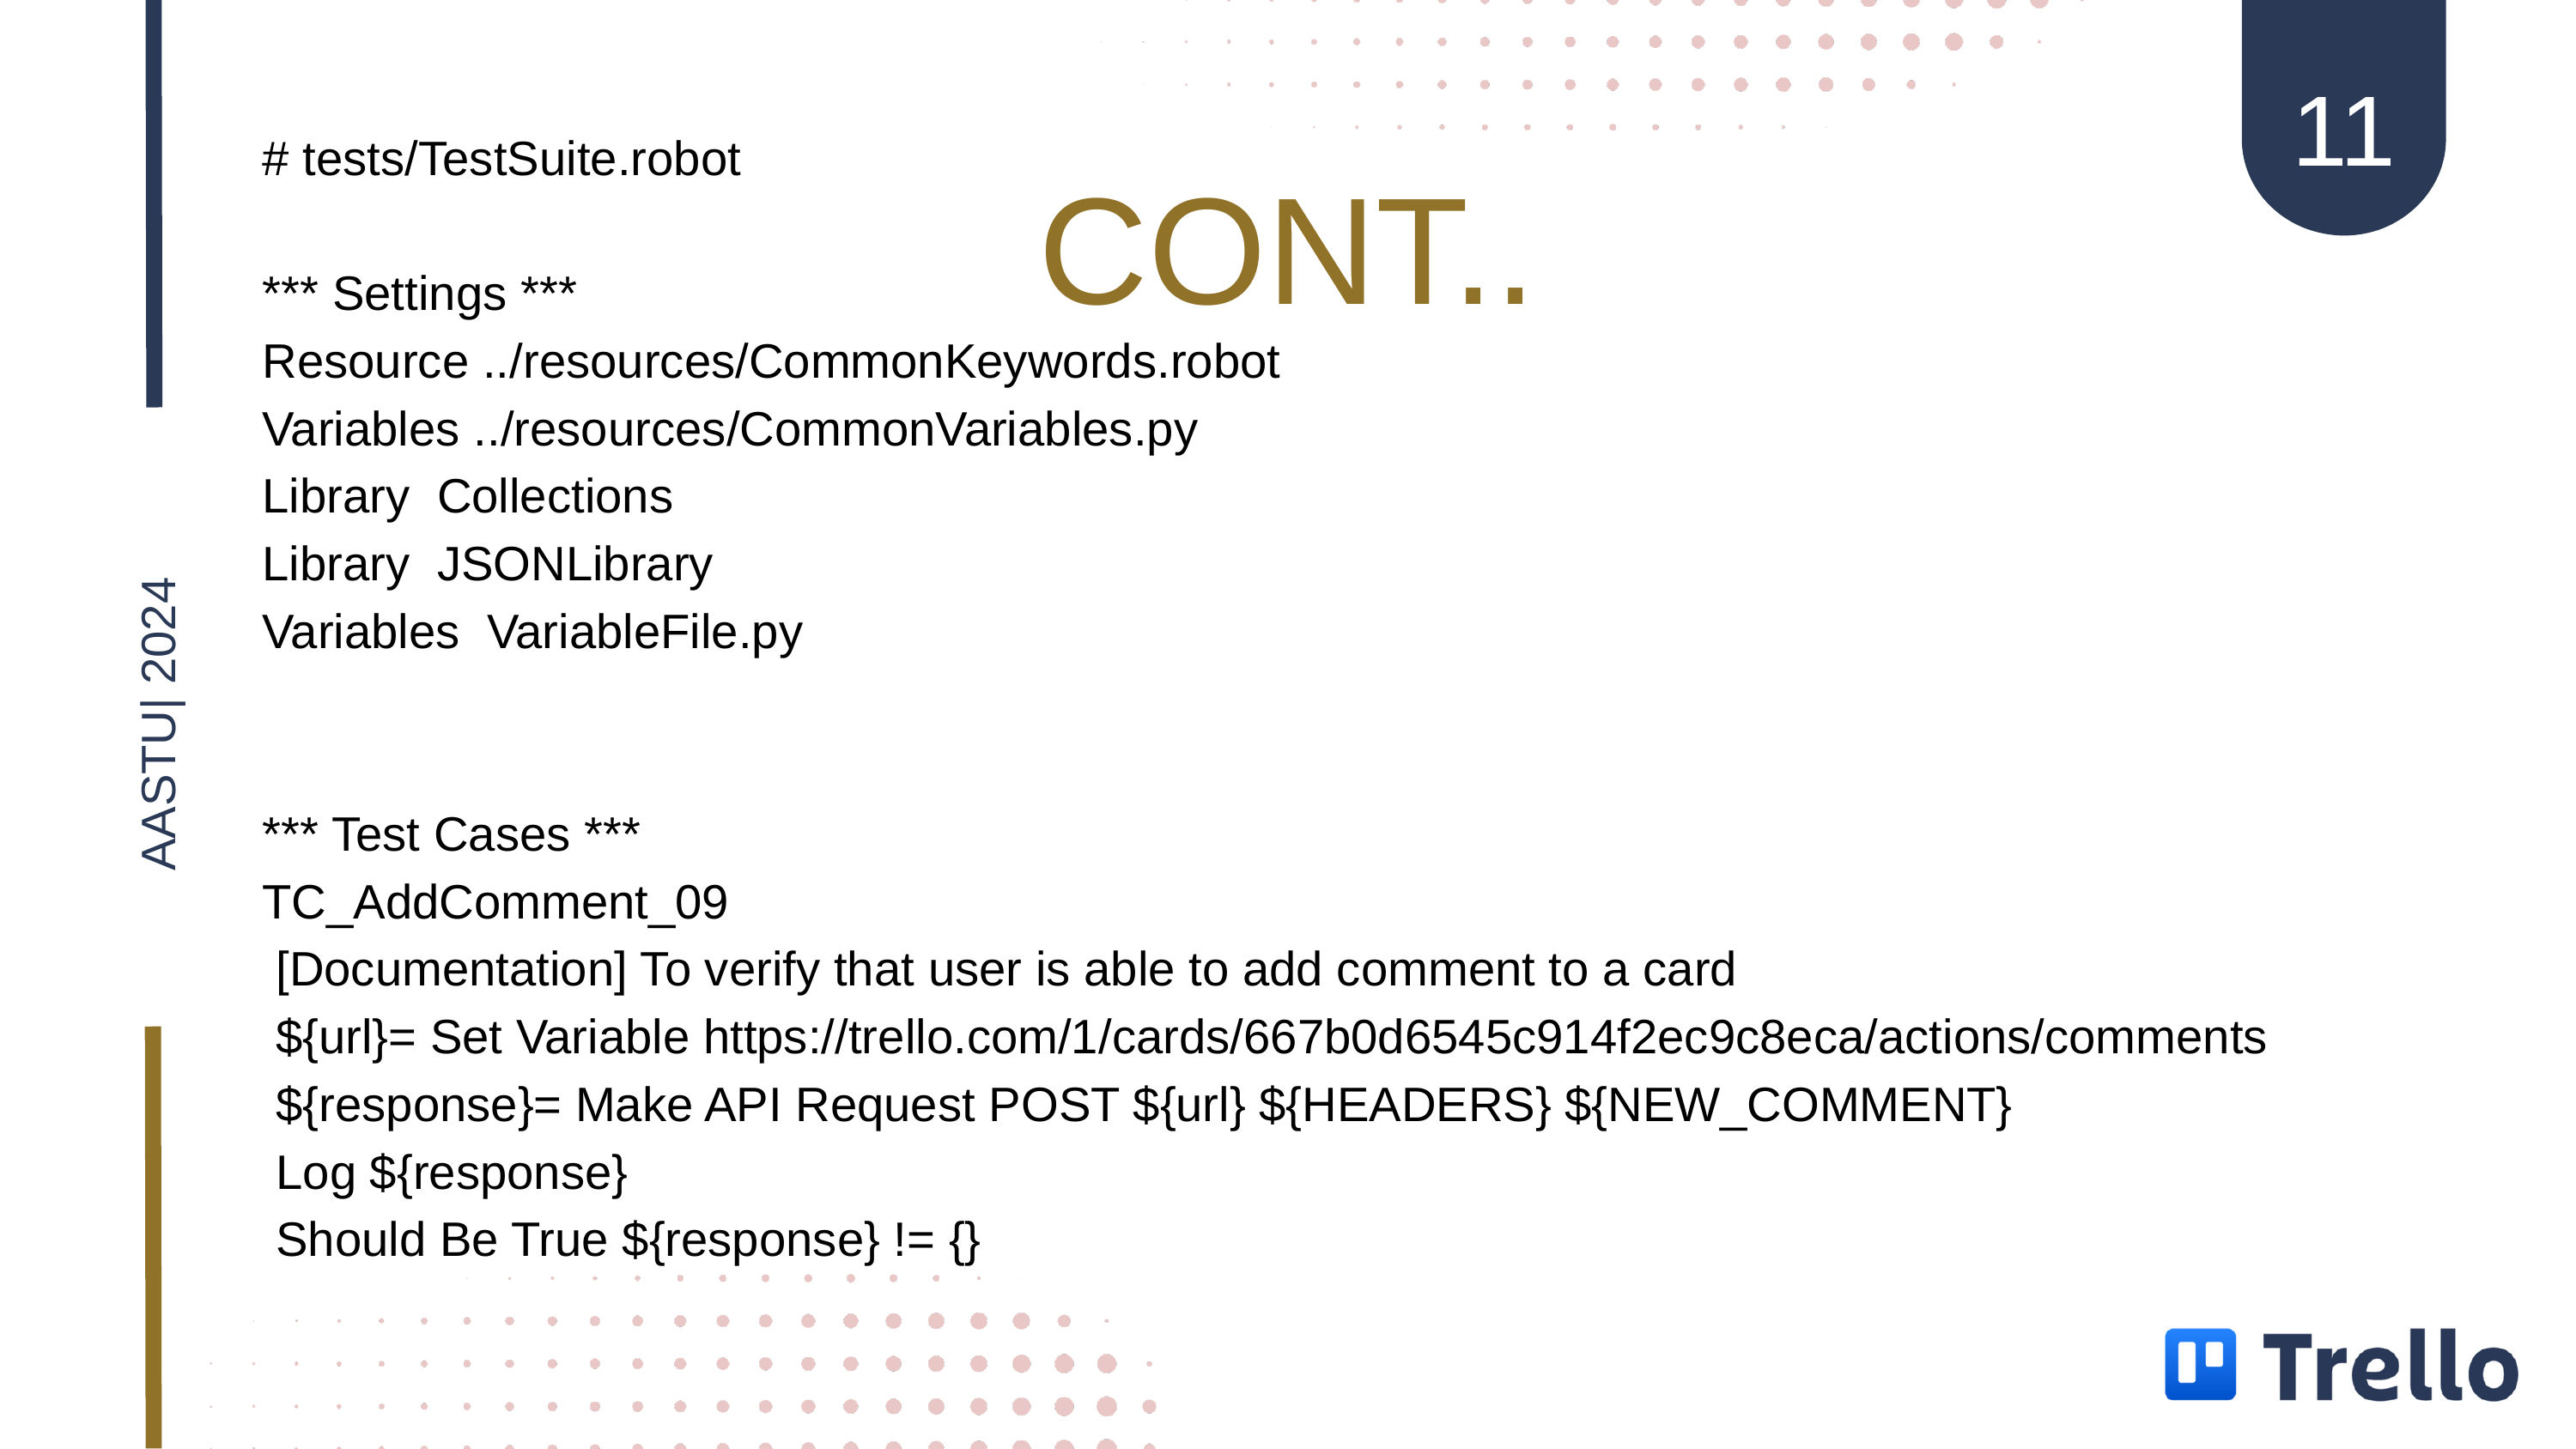

11

# tests/TestSuite.robot

*** Settings ***
Resource ../resources/CommonKeywords.robot
Variables ../resources/CommonVariables.py
Library  Collections
Library  JSONLibrary
Variables  VariableFile.py

*** Test Cases ***
TC_AddComment_09
 [Documentation] To verify that user is able to add comment to a card
 ${url}= Set Variable https://trello.com/1/cards/667b0d6545c914f2ec9c8eca/actions/comments
 ${response}= Make API Request POST ${url} ${HEADERS} ${NEW_COMMENT}
 Log ${response}
 Should Be True ${response} != {}

CONT..
AASTU| 2024
Test Script Writing